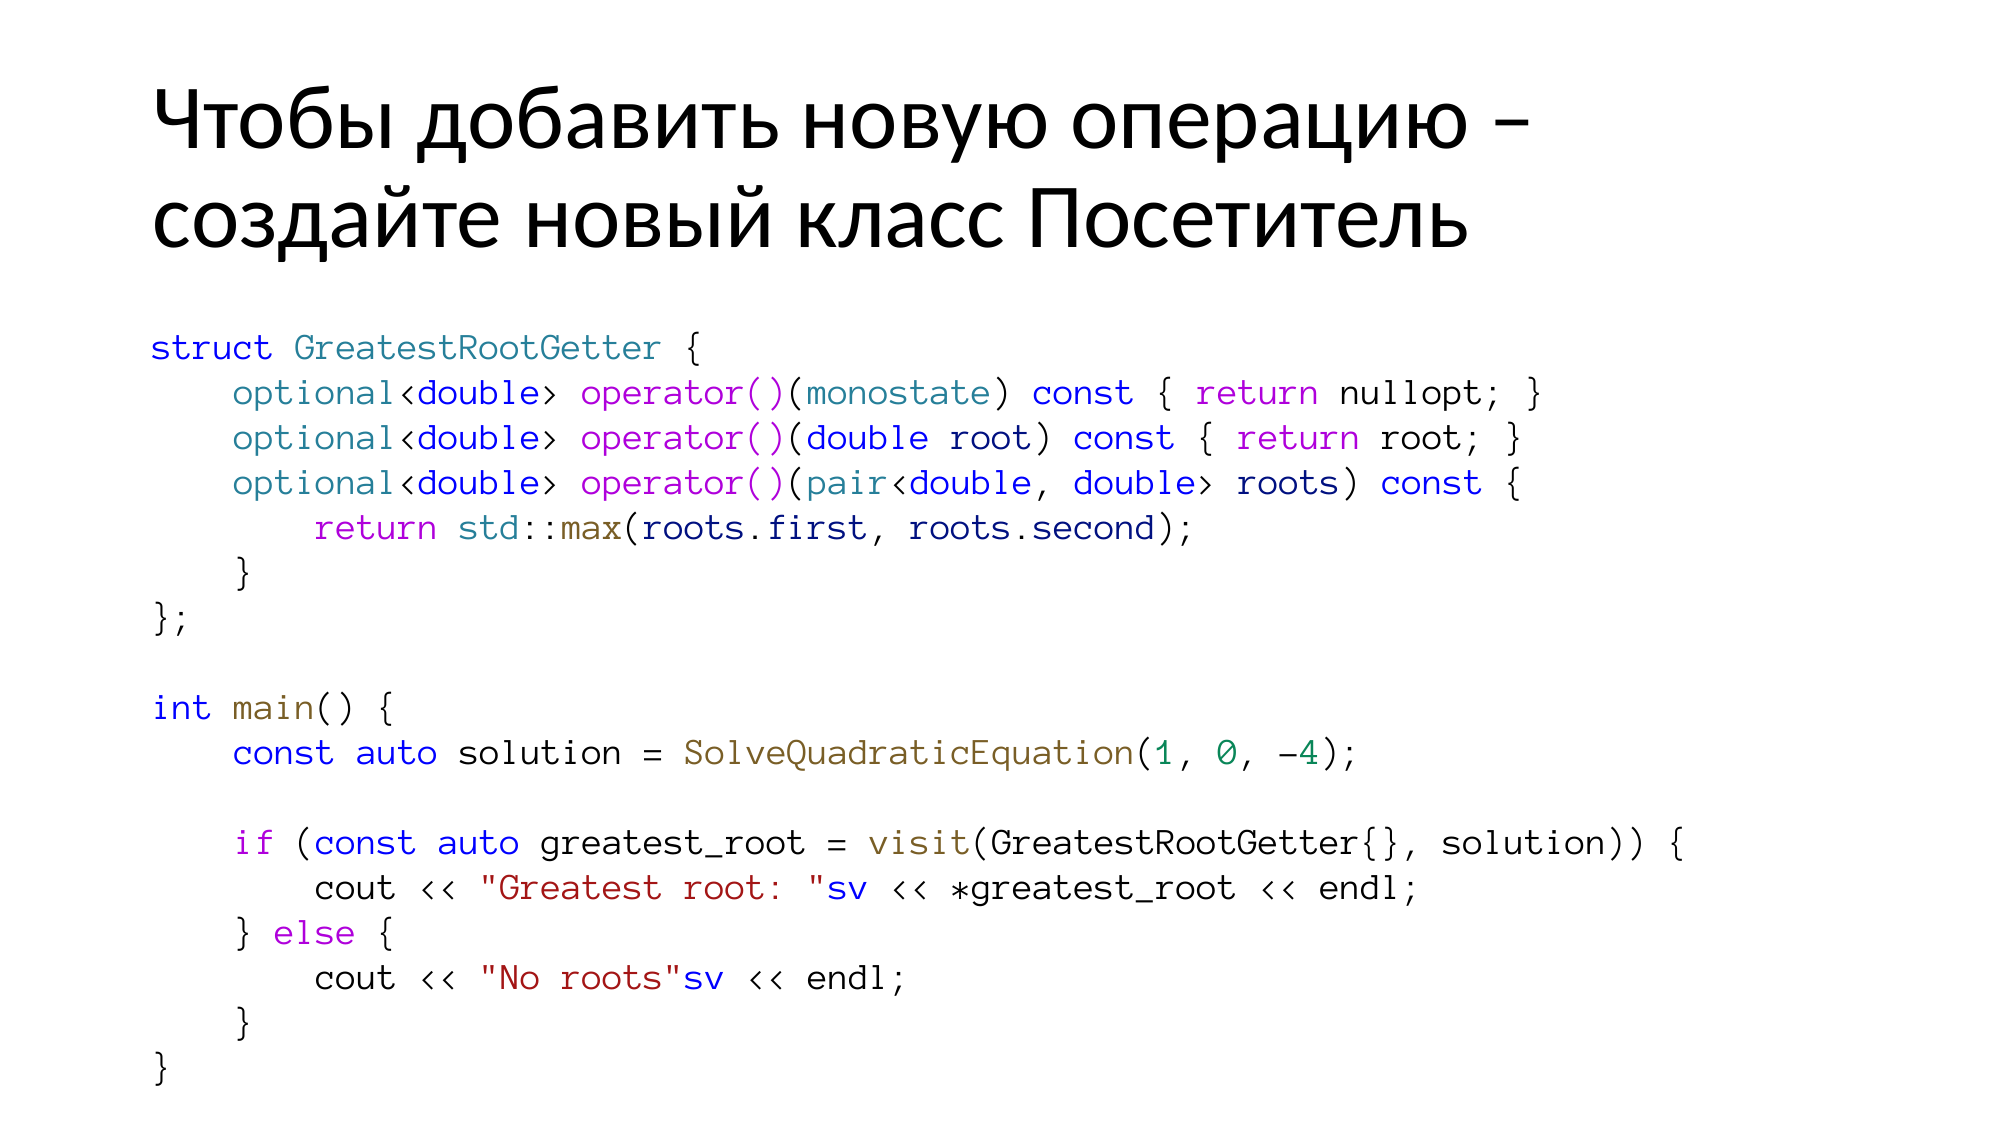

# Чтобы добавить новую операцию – создайте новый класс Посетитель
struct GreatestRootGetter {
    optional<double> operator()(monostate) const { return nullopt; }
    optional<double> operator()(double root) const { return root; }
    optional<double> operator()(pair<double, double> roots) const {
        return std::max(roots.first, roots.second);
    }
};
int main() {
    const auto solution = SolveQuadraticEquation(1, 0, -4);
    if (const auto greatest_root = visit(GreatestRootGetter{}, solution)) {
        cout << "Greatest root: "sv << *greatest_root << endl;
    } else {
        cout << "No roots"sv << endl;
    }
}